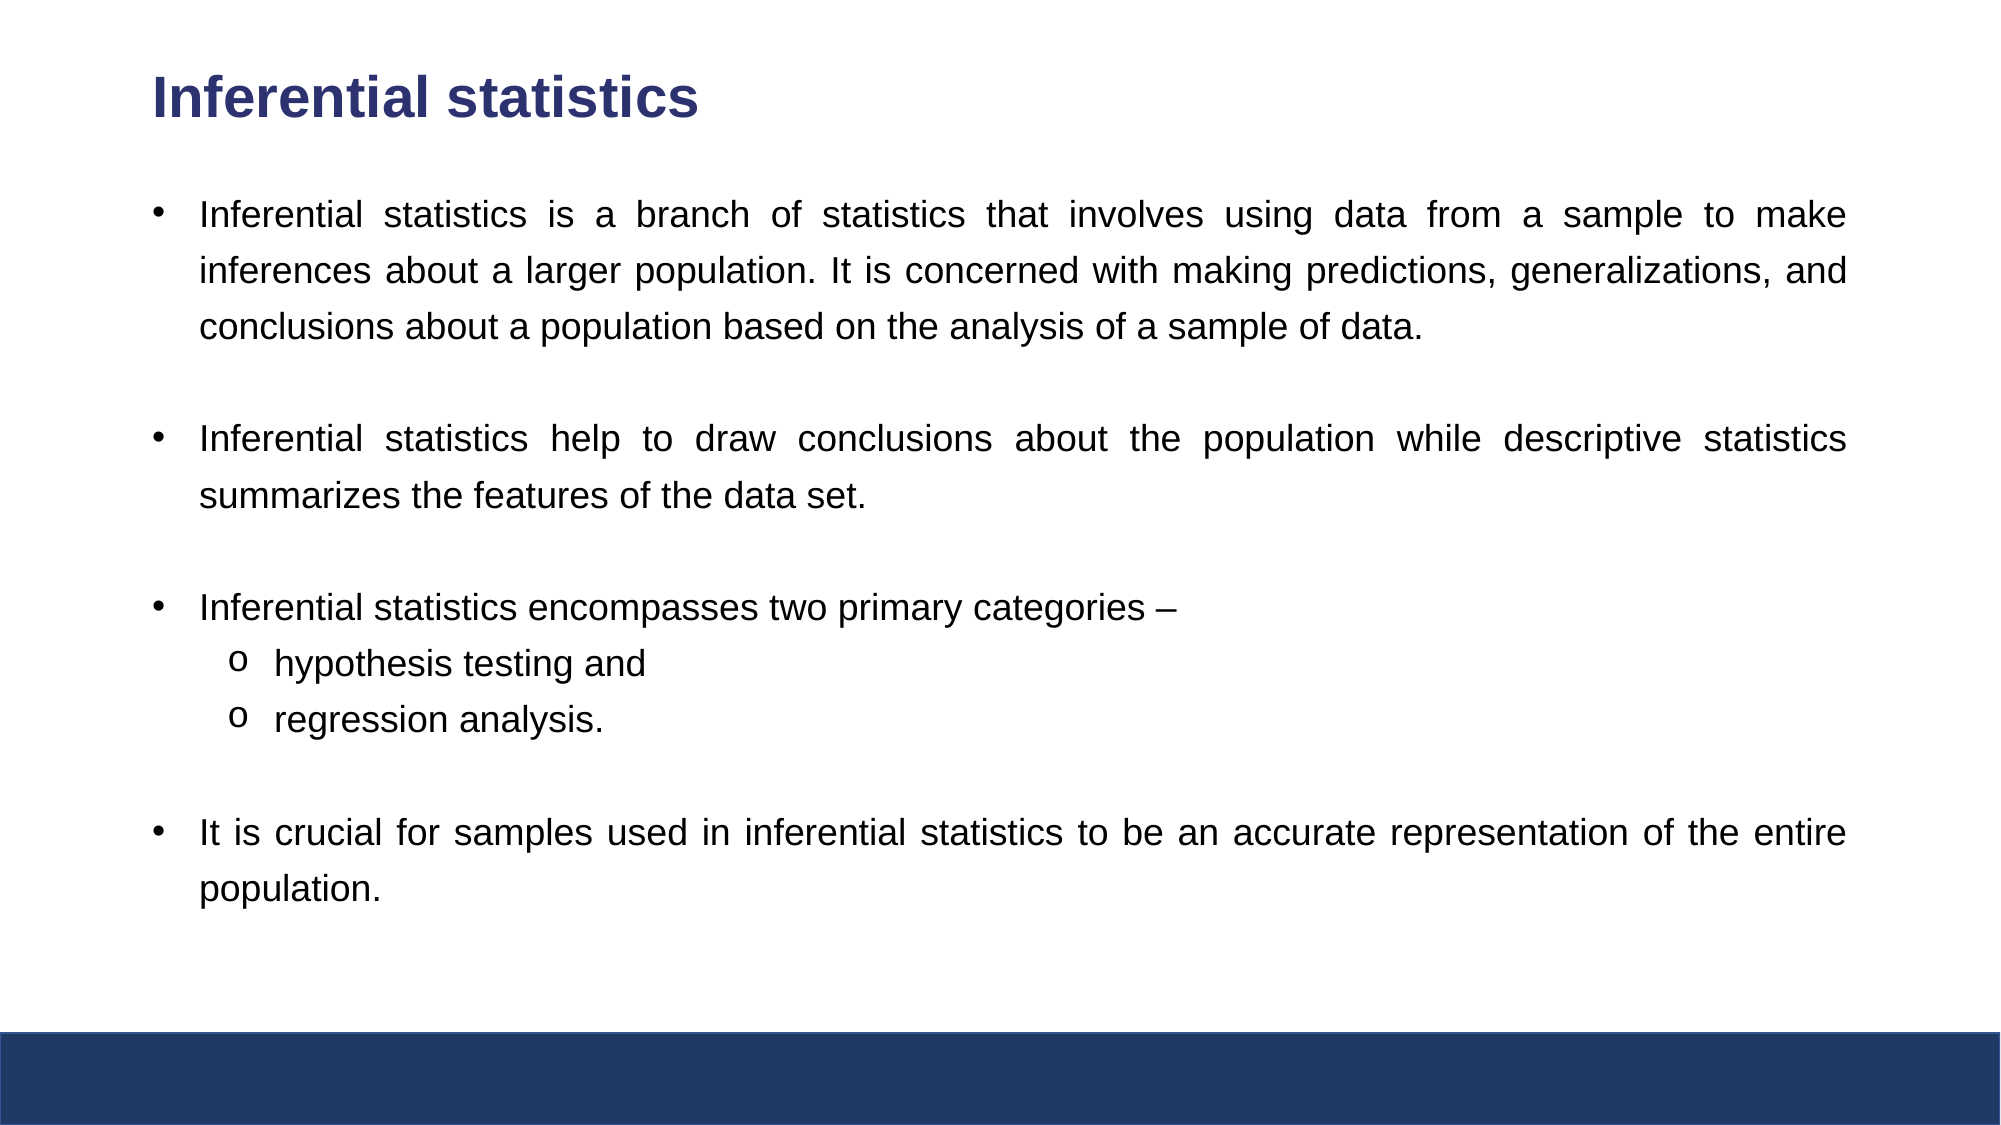

Inferential statistics
Inferential statistics is a branch of statistics that involves using data from a sample to make inferences about a larger population. It is concerned with making predictions, generalizations, and conclusions about a population based on the analysis of a sample of data.

Inferential statistics help to draw conclusions about the population while descriptive statistics summarizes the features of the data set.

Inferential statistics encompasses two primary categories –
hypothesis testing and
regression analysis.

It is crucial for samples used in inferential statistics to be an accurate representation of the entire population.
49